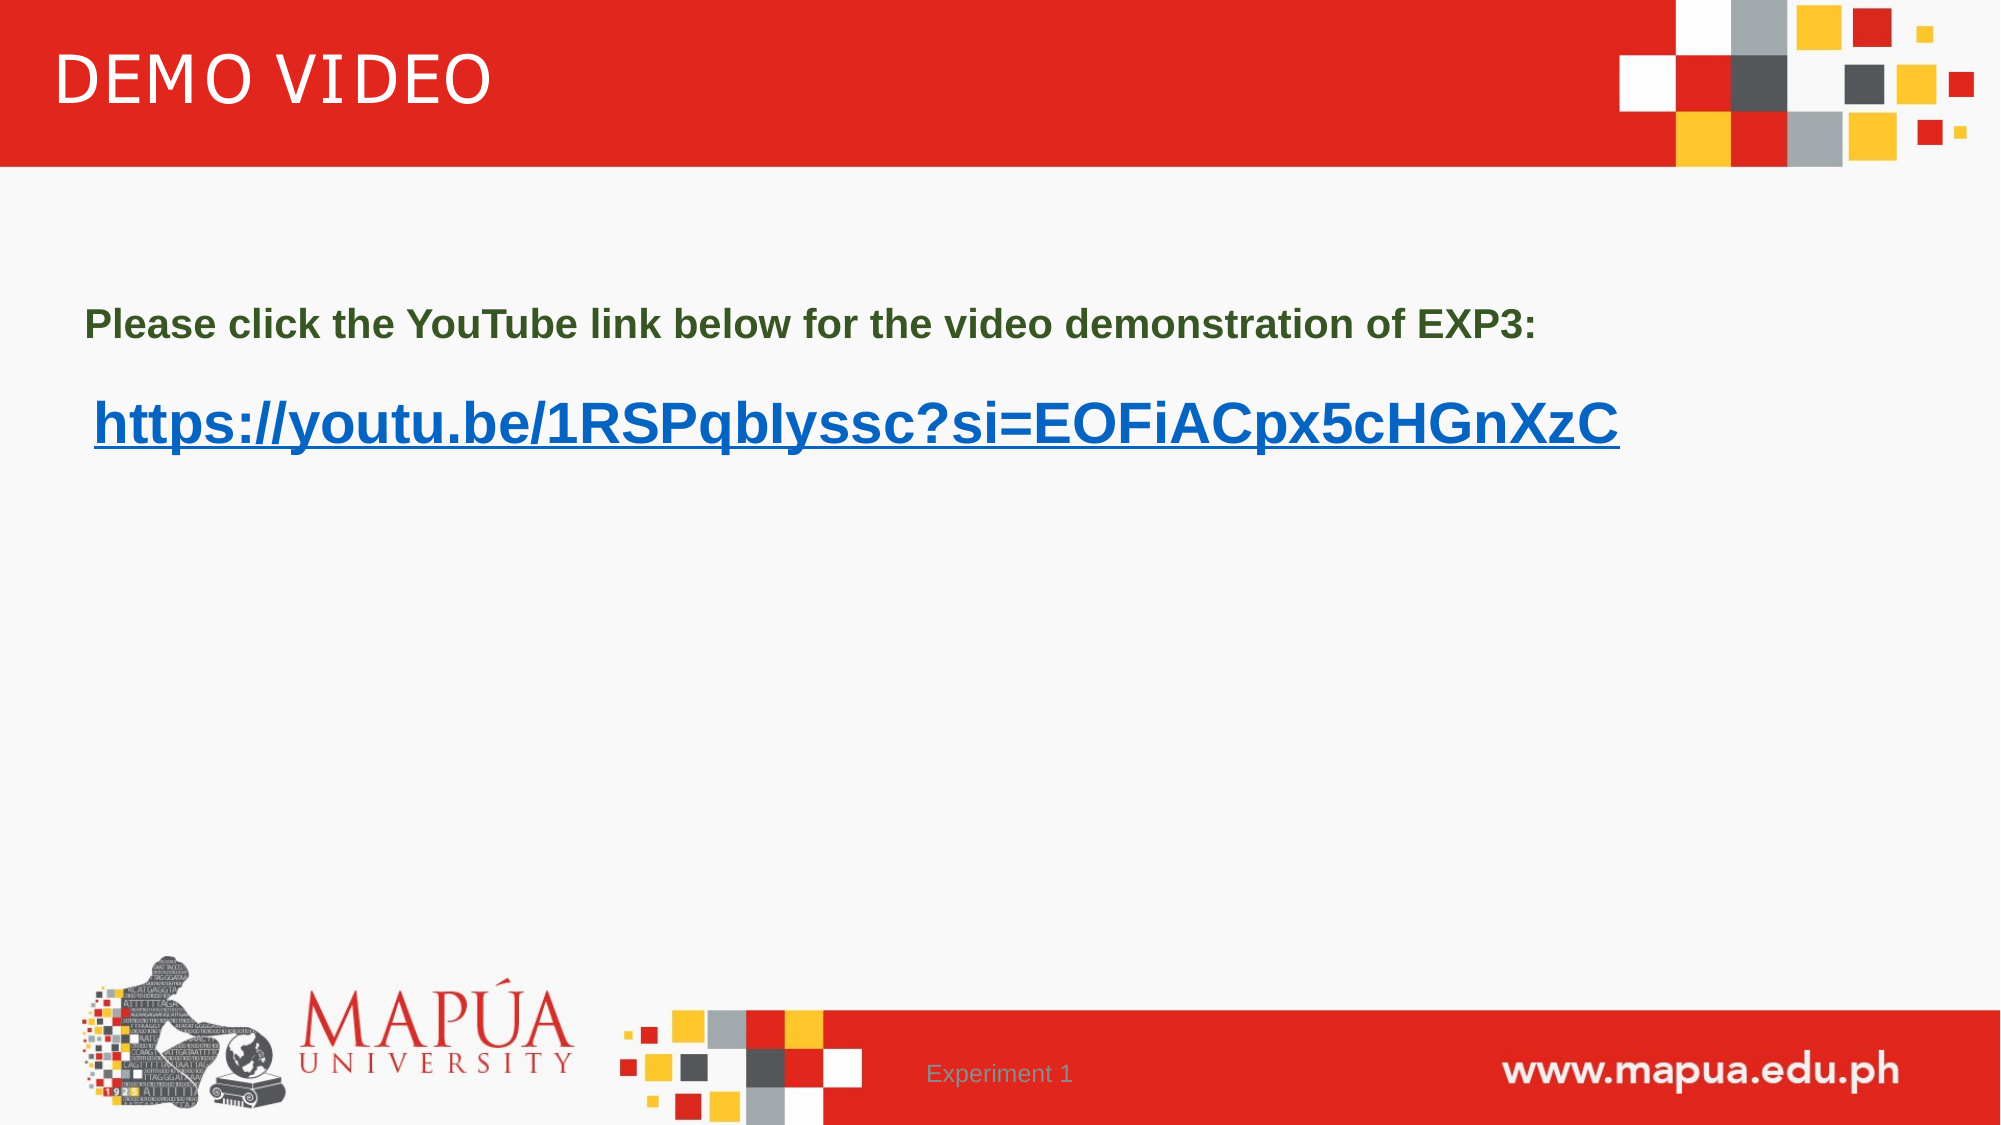

# DEMO VIDEO
Please click the YouTube link below for the video demonstration of EXP3:

https://youtu.be/1RSPqbIyssc?si=EOFiACpx5cHGnXzC

Experiment 1